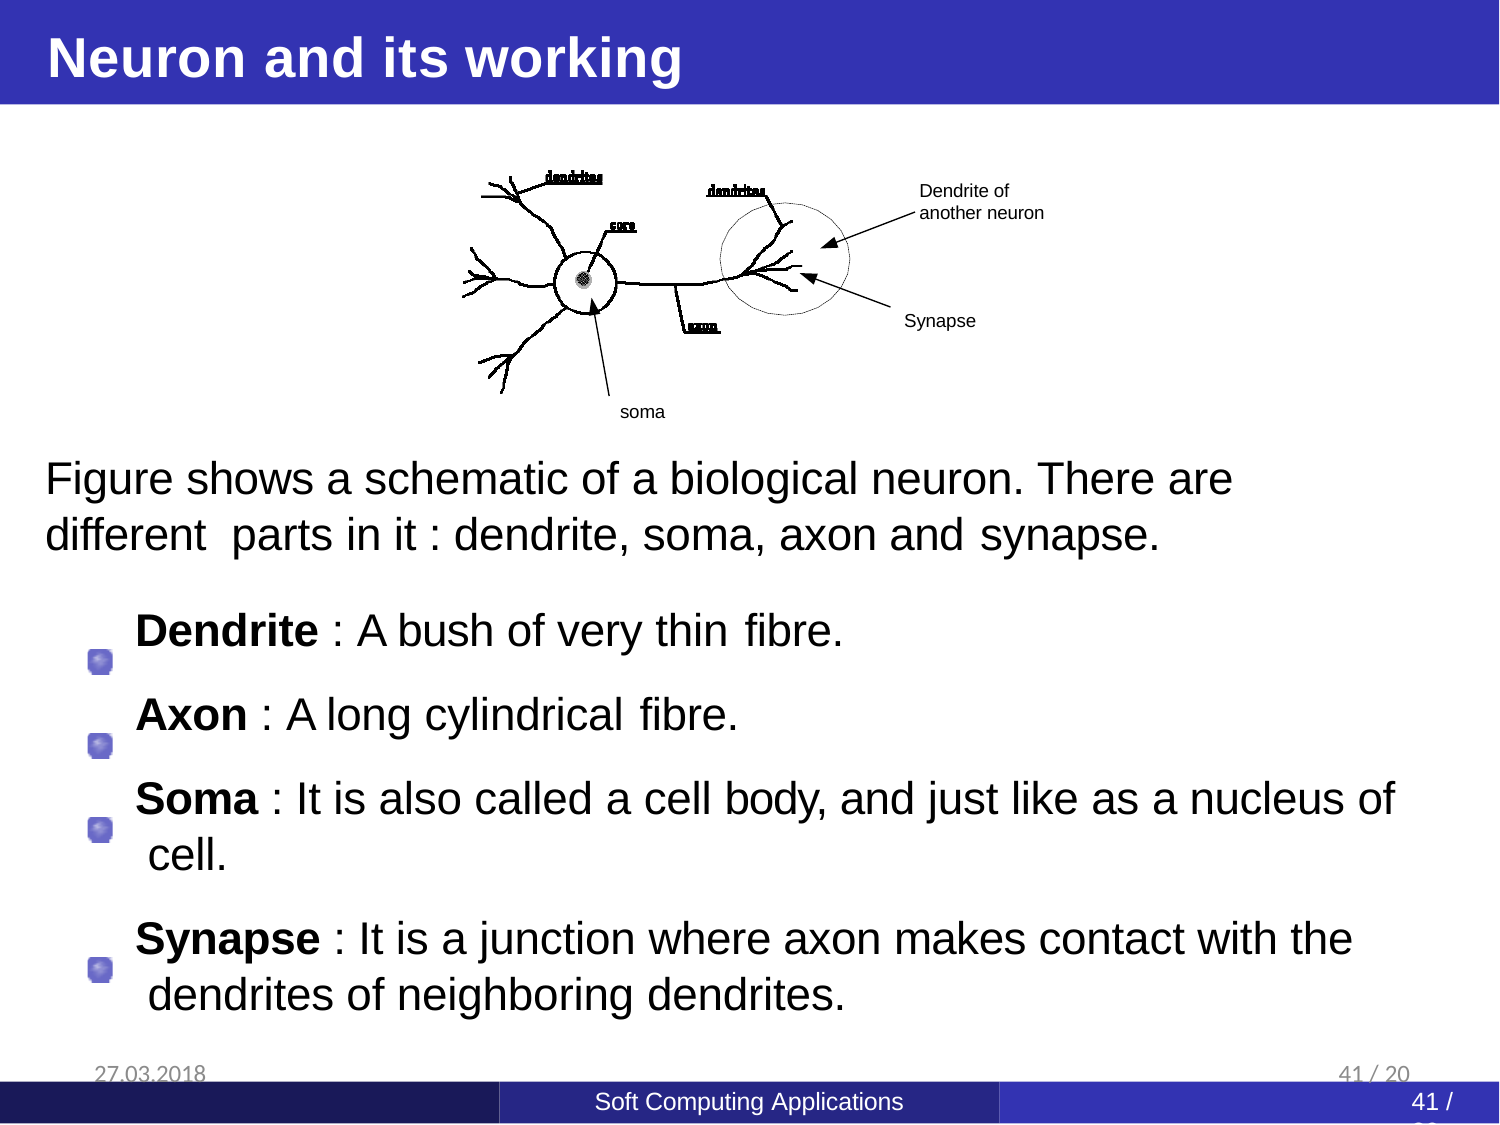

# Neuron and its working

Dendrite of  another neuron

Synapse
soma
Figure shows a schematic of a biological neuron. There are different  parts in it : dendrite, soma, axon and synapse.
Dendrite : A bush of very thin fibre.
Axon : A long cylindrical fibre.
Soma : It is also called a cell body, and just like as a nucleus of  cell.
Synapse : It is a junction where axon makes contact with the  dendrites of neighboring dendrites.

27.03.2018
41 / 20

Soft Computing Applications
41 / 20